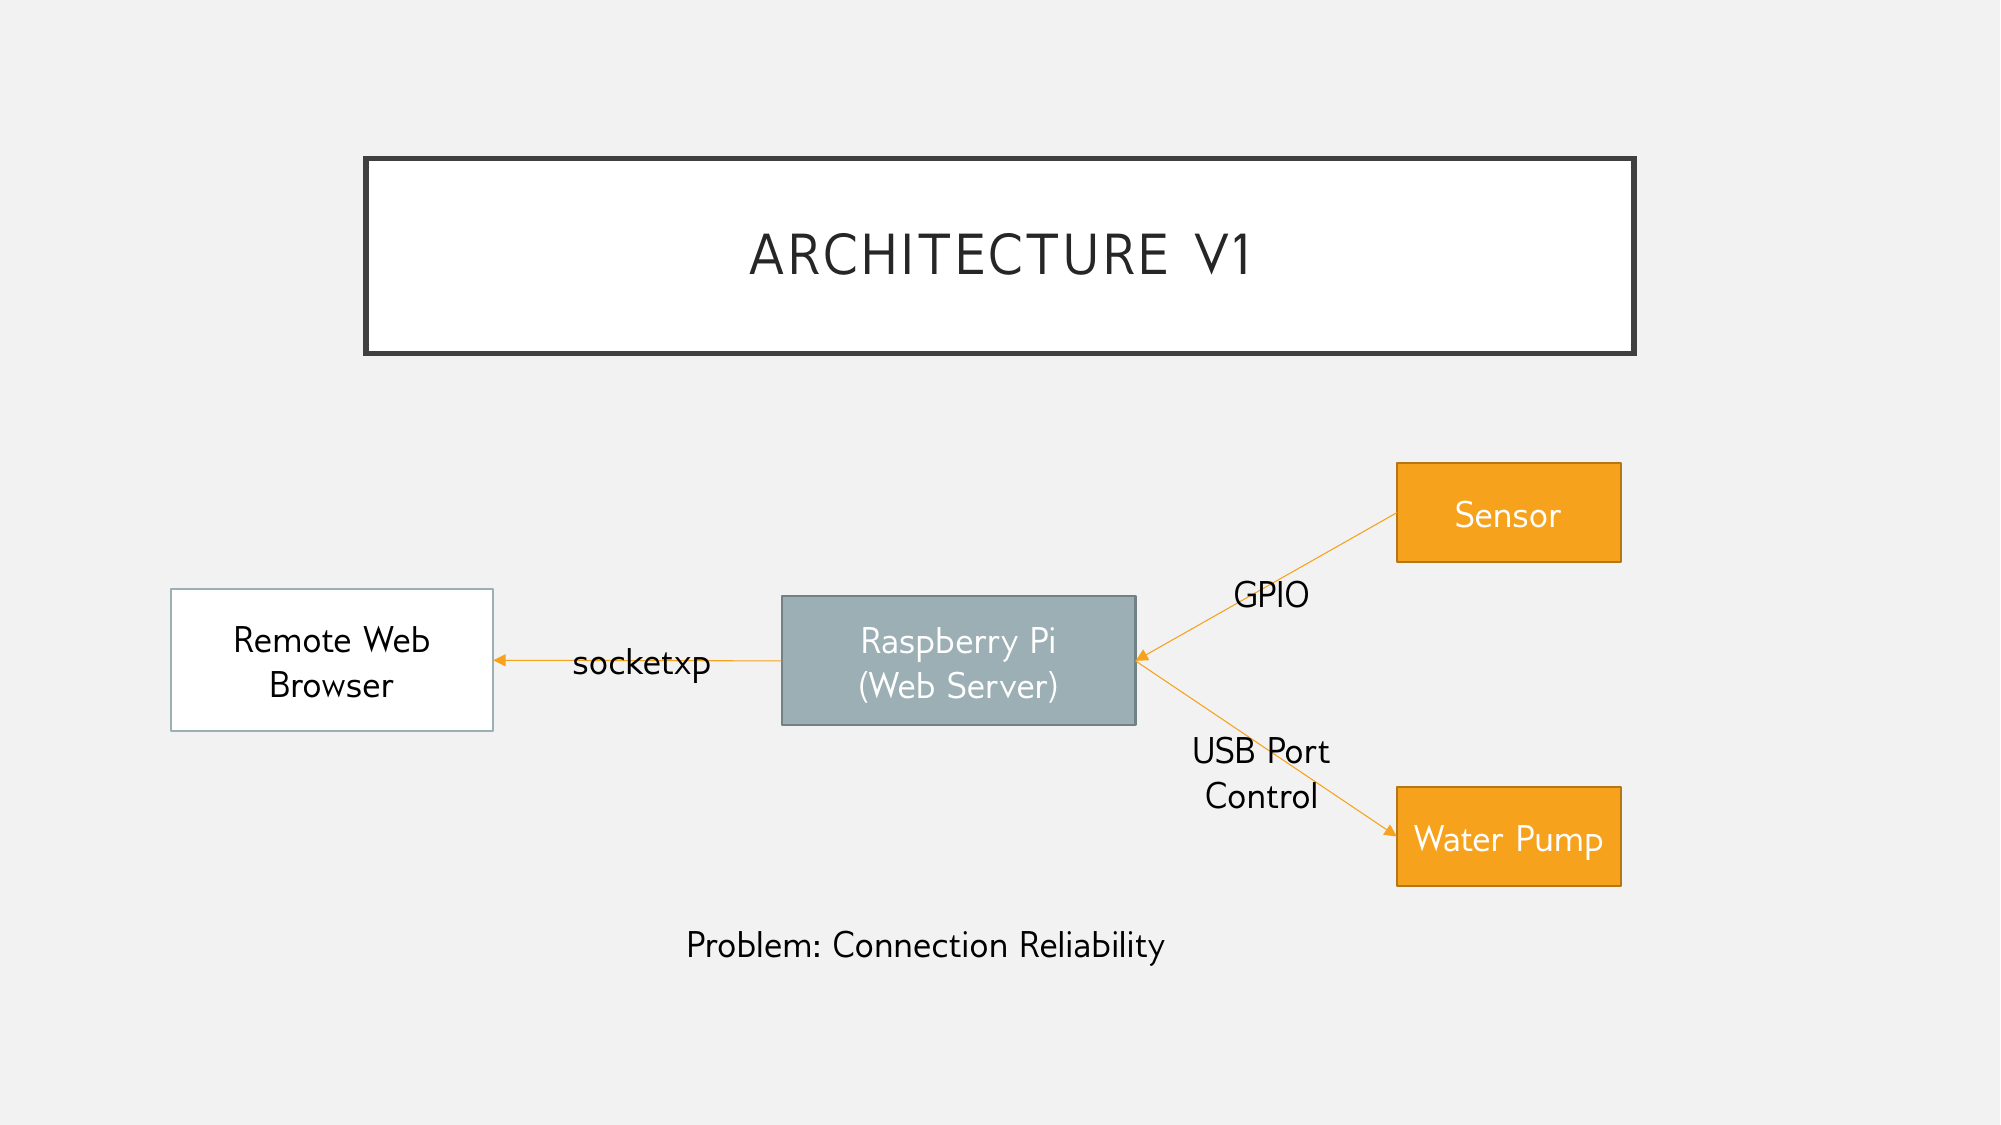

# Architecture v1
Sensor
GPIO
Remote Web Browser
Raspberry Pi
(Web Server)
socketxp
USB Port Control
Water Pump
Problem: Connection Reliability